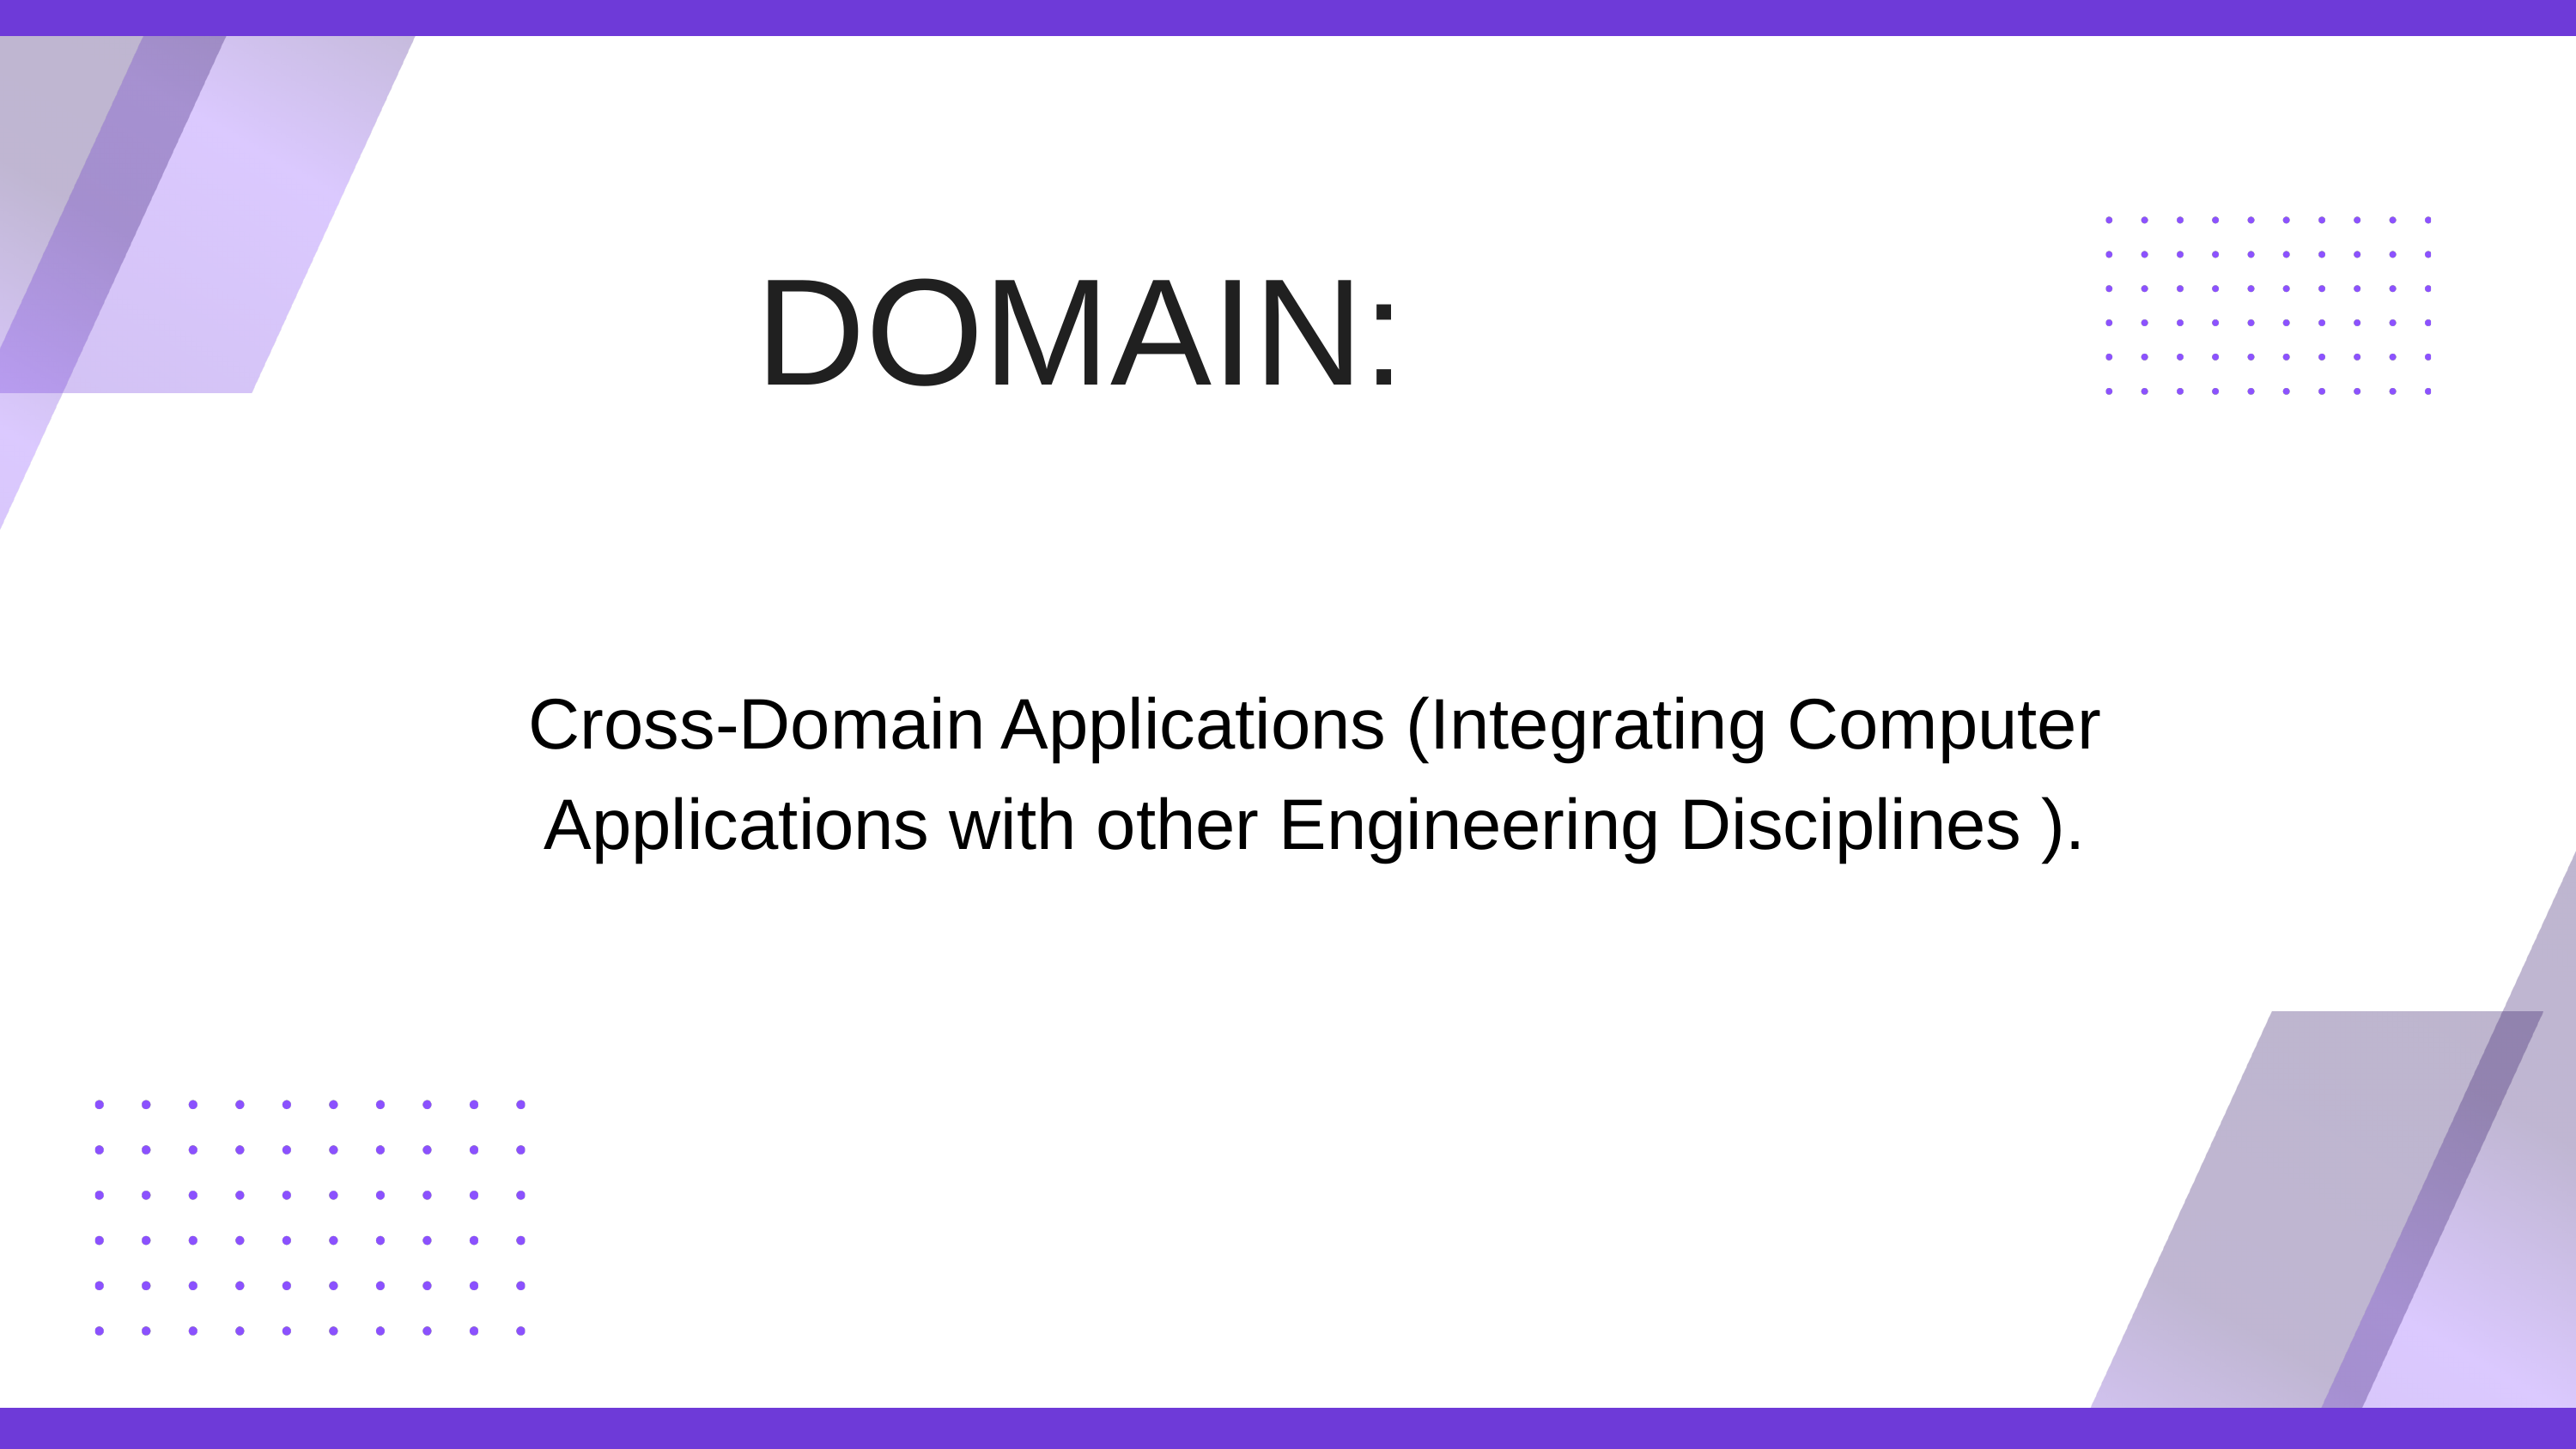

DOMAIN:

02
Cross-Domain Applications (Integrating Computer Applications with other Engineering Disciplines ).